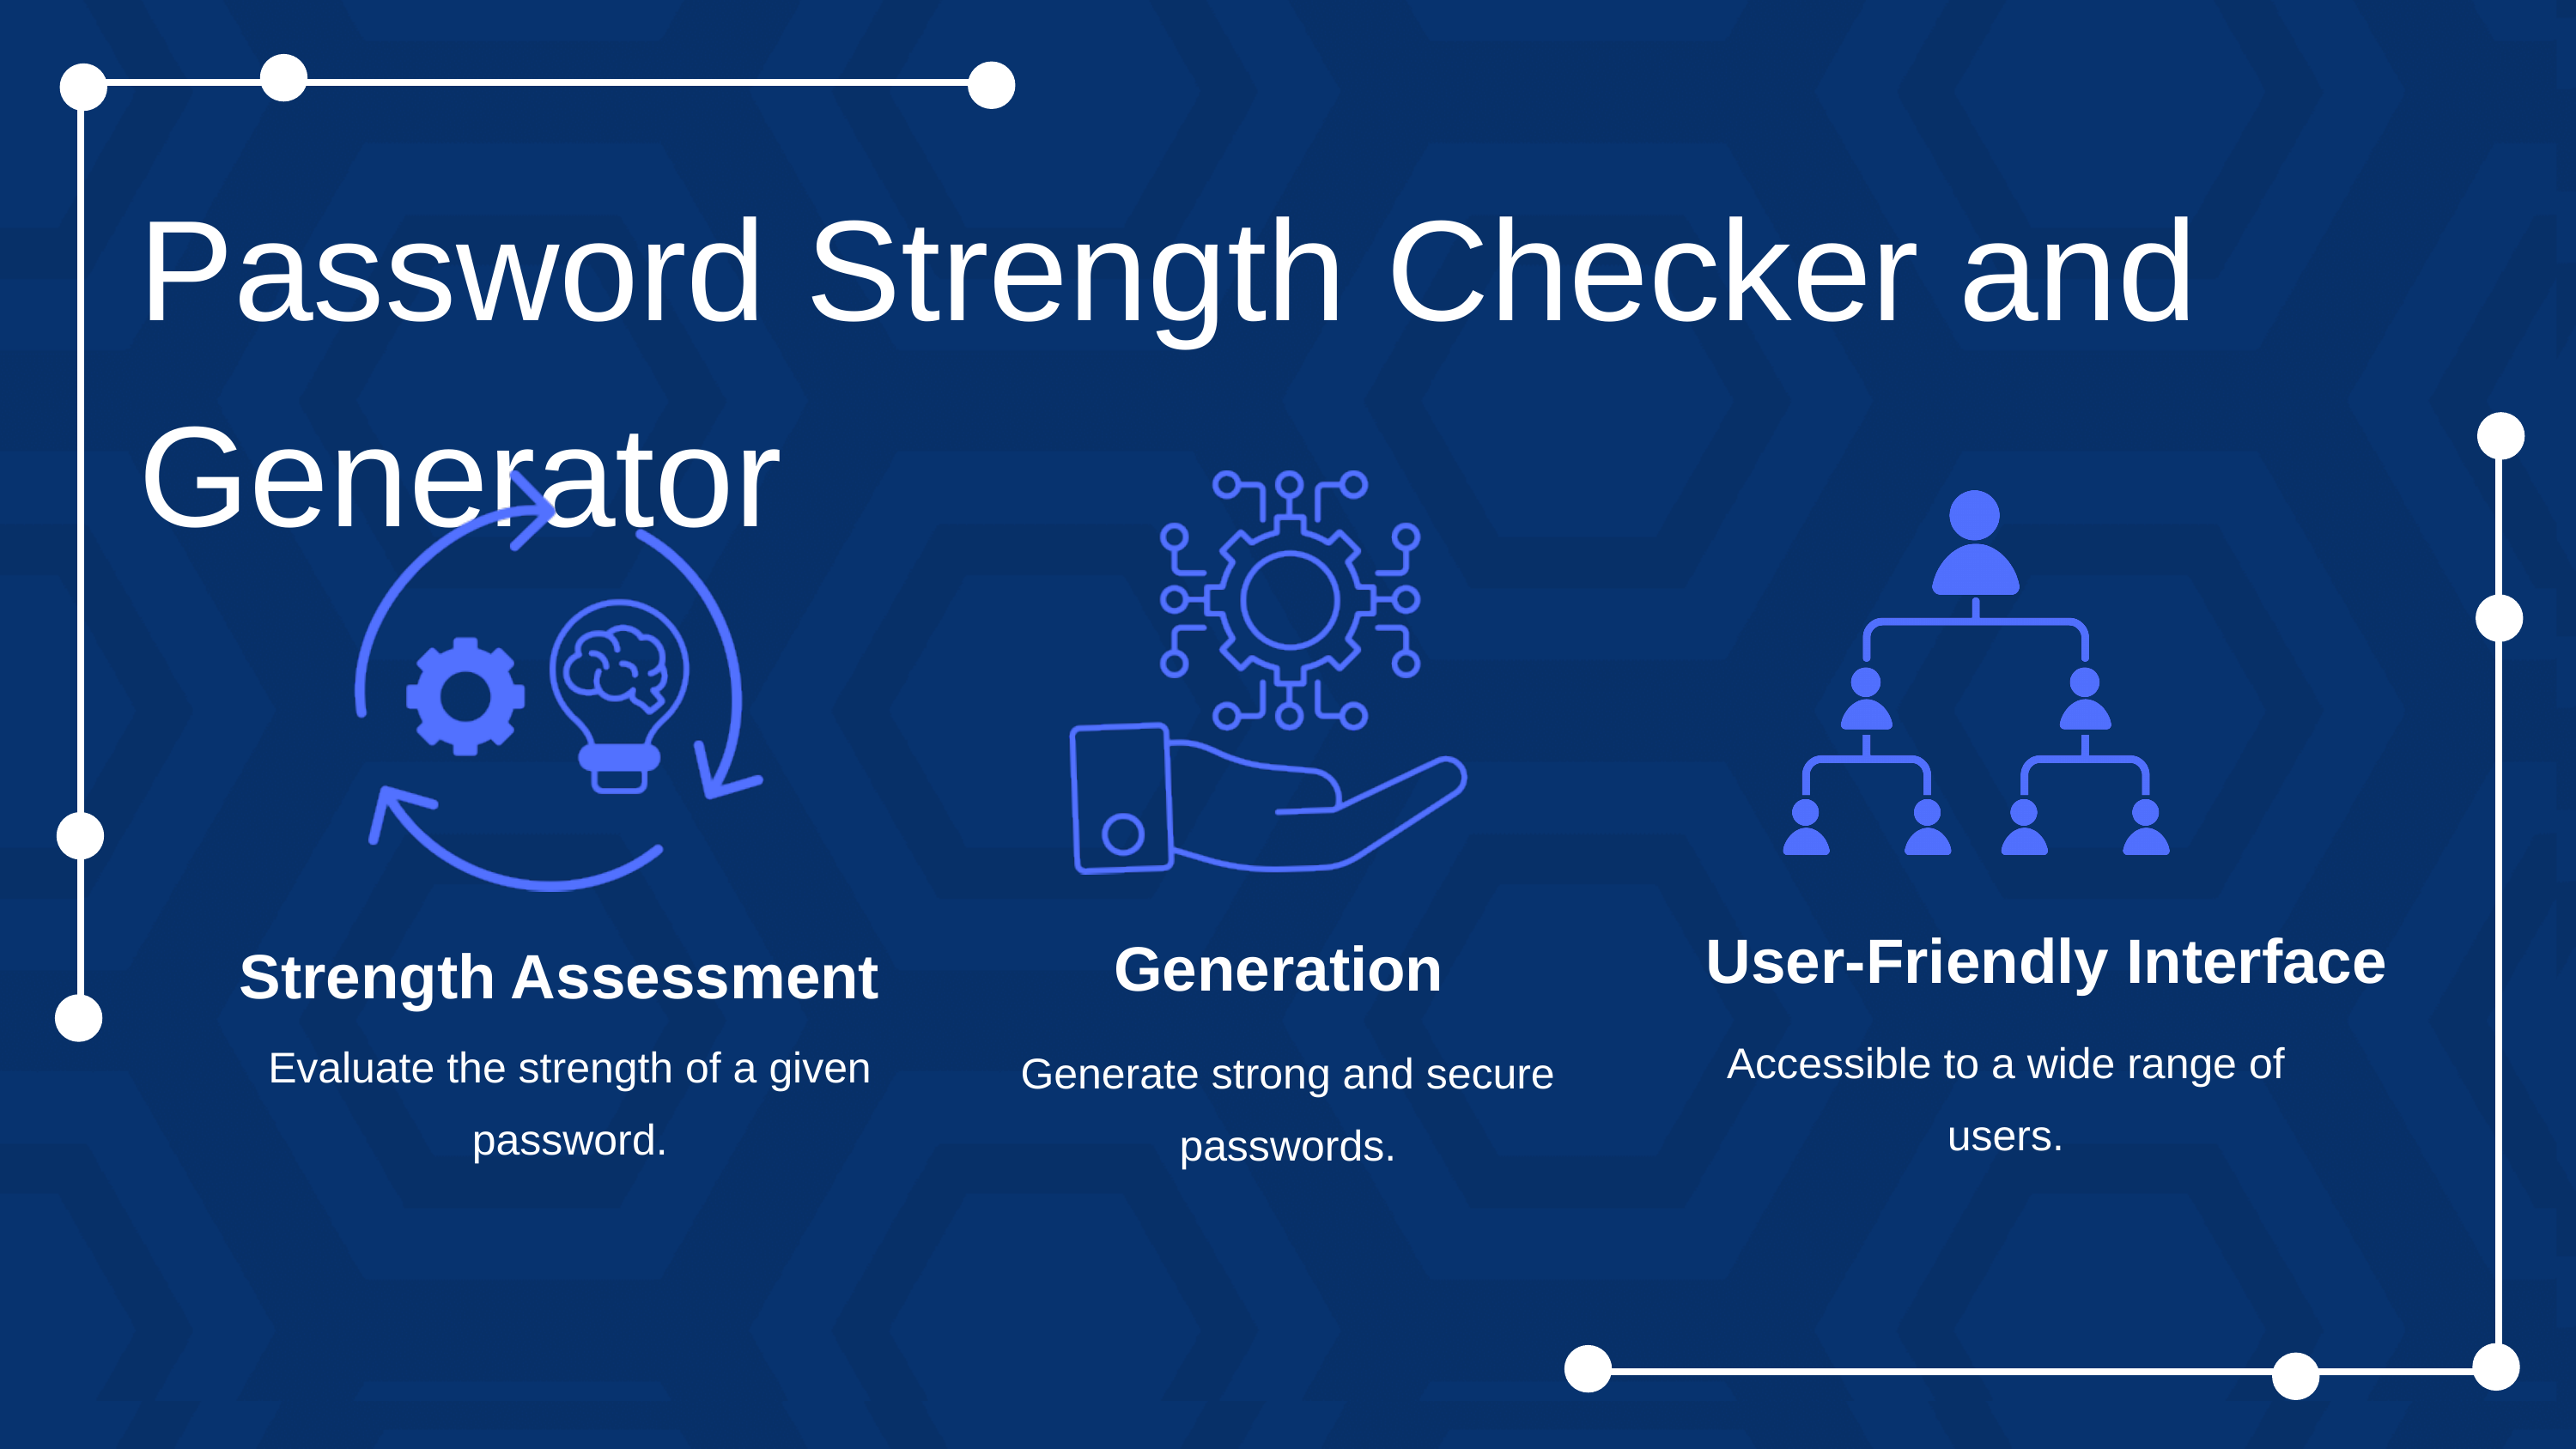

Password Strength Checker and Generator

Generation
Generate strong and secure passwords.

User-Friendly Interface
Strength Assessment
Accessible to a wide range of users.
Evaluate the strength of a given password.